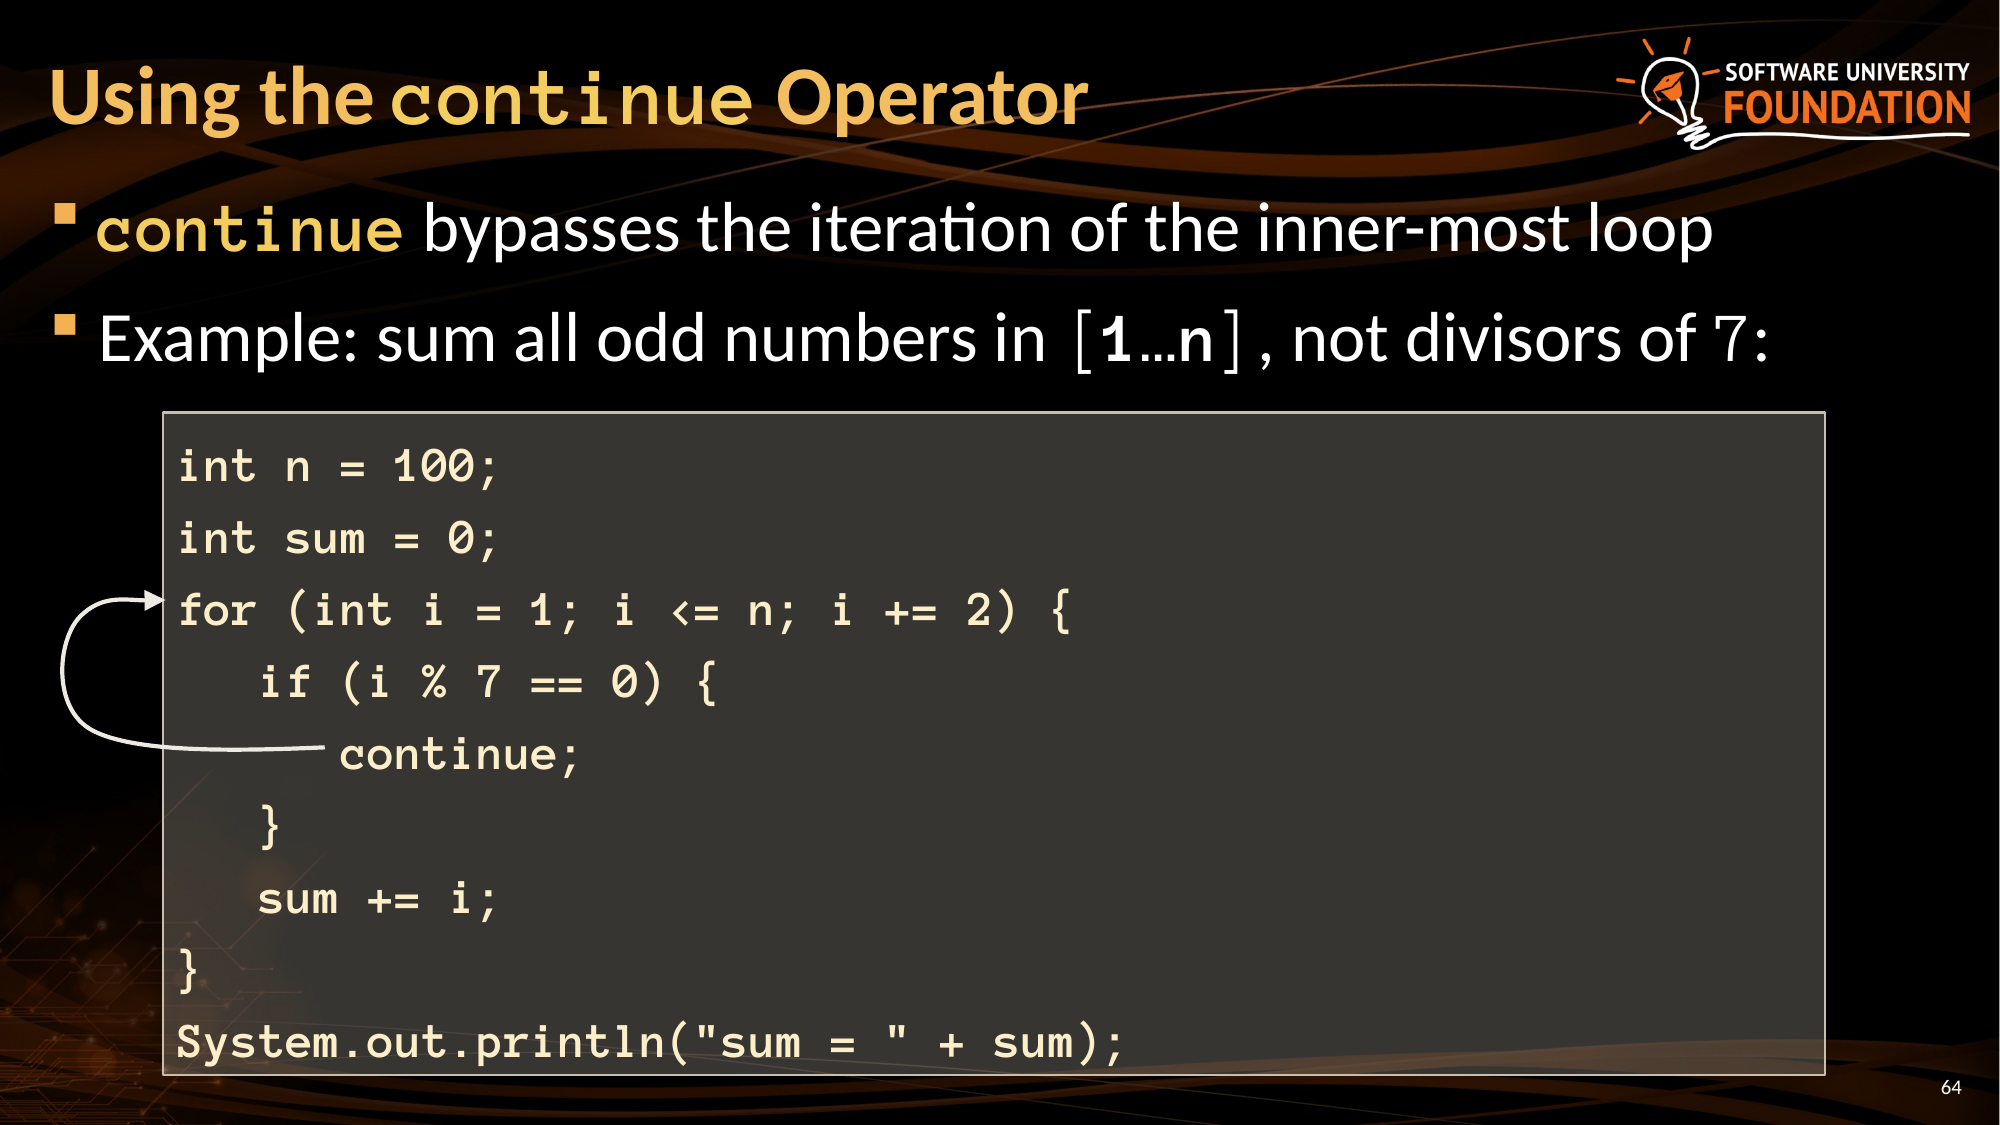

# Using the continue Operator
continue bypasses the iteration of the inner-most loop
Example: sum all odd numbers in [1…n], not divisors of 7:
int n = 100;
int sum = 0;
for (int i = 1; i <= n; i += 2) {
   if (i % 7 == 0) {
      continue;
   }
   sum += i;
}
System.out.println("sum = " + sum);

64